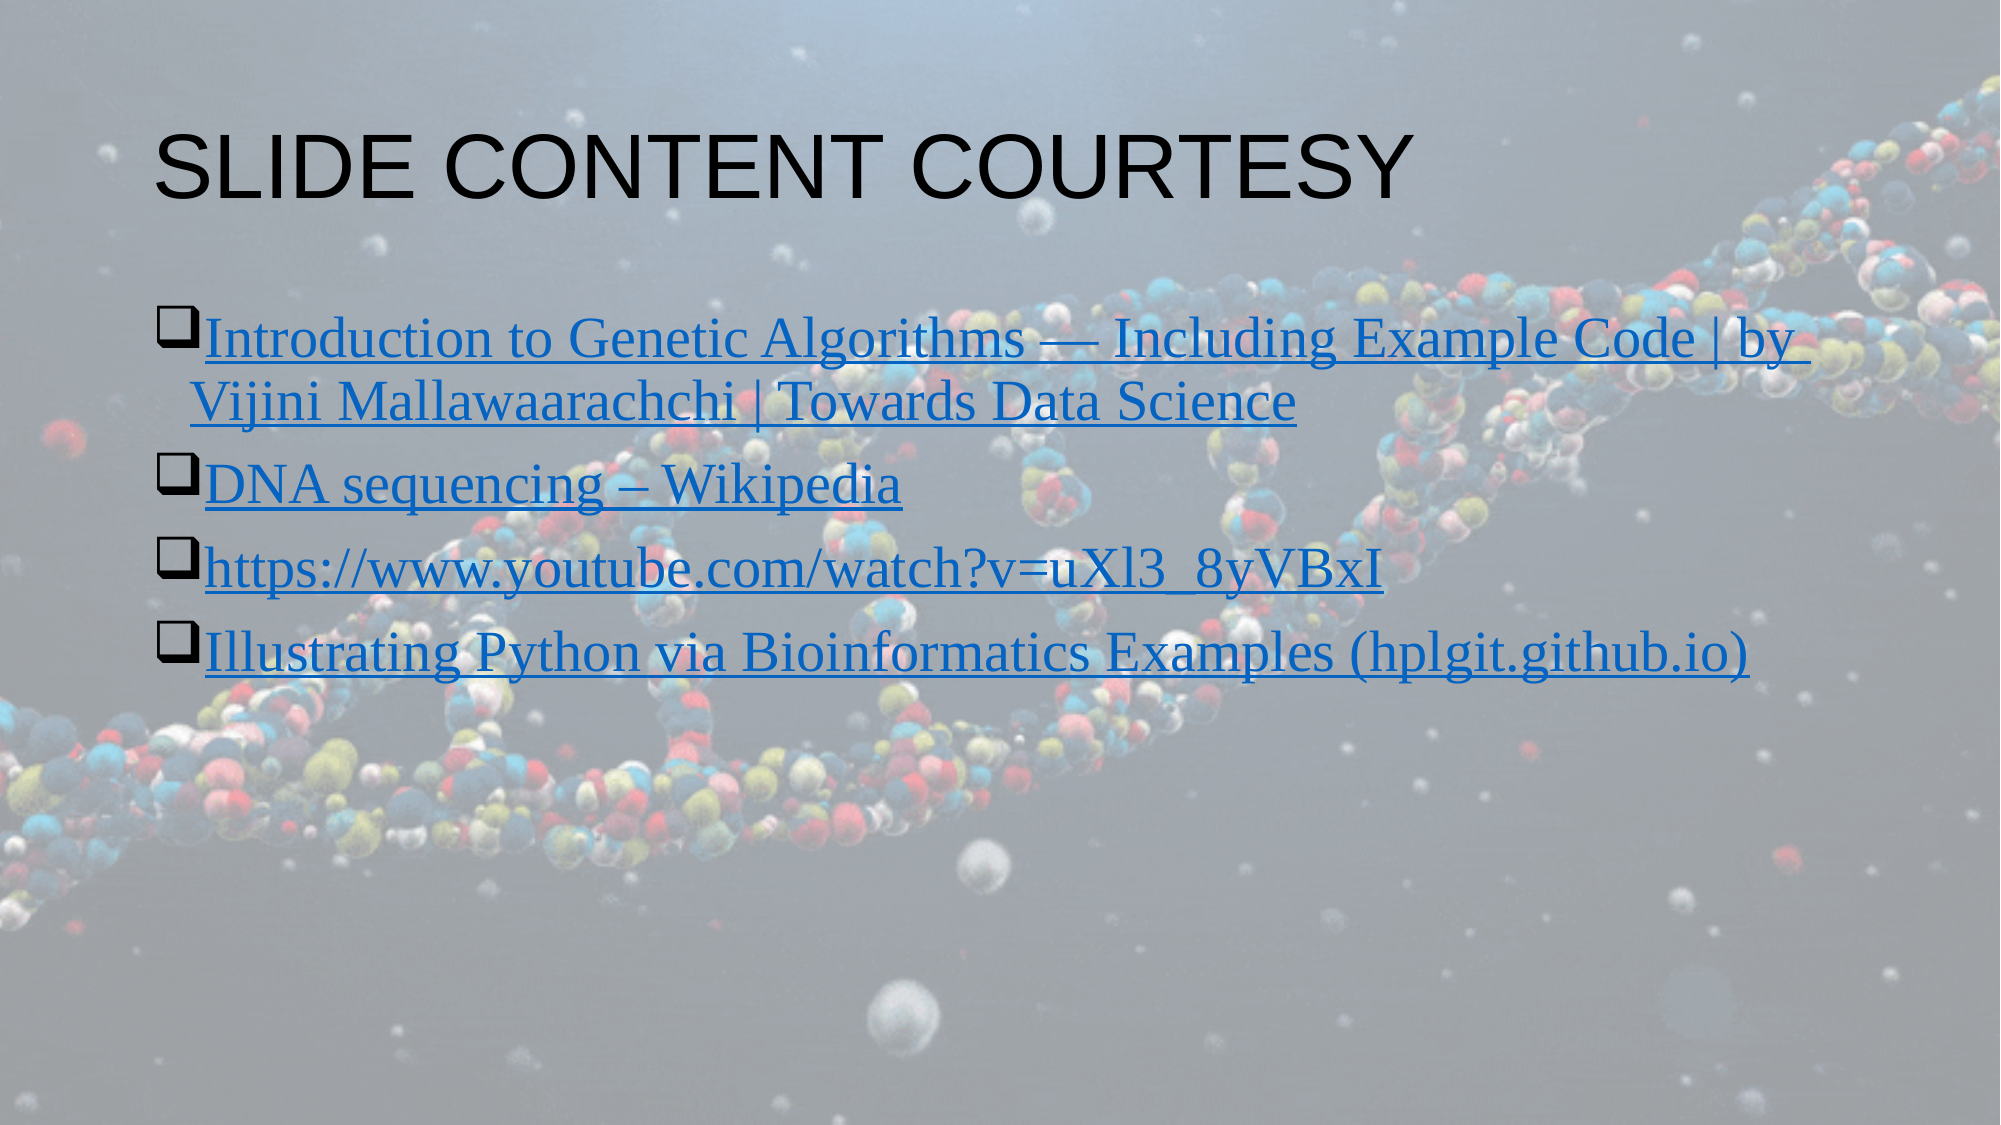

# SLIDE CONTENT COURTESY
Introduction to Genetic Algorithms — Including Example Code | by Vijini Mallawaarachchi | Towards Data Science
DNA sequencing – Wikipedia
https://www.youtube.com/watch?v=uXl3_8yVBxI
Illustrating Python via Bioinformatics Examples (hplgit.github.io)